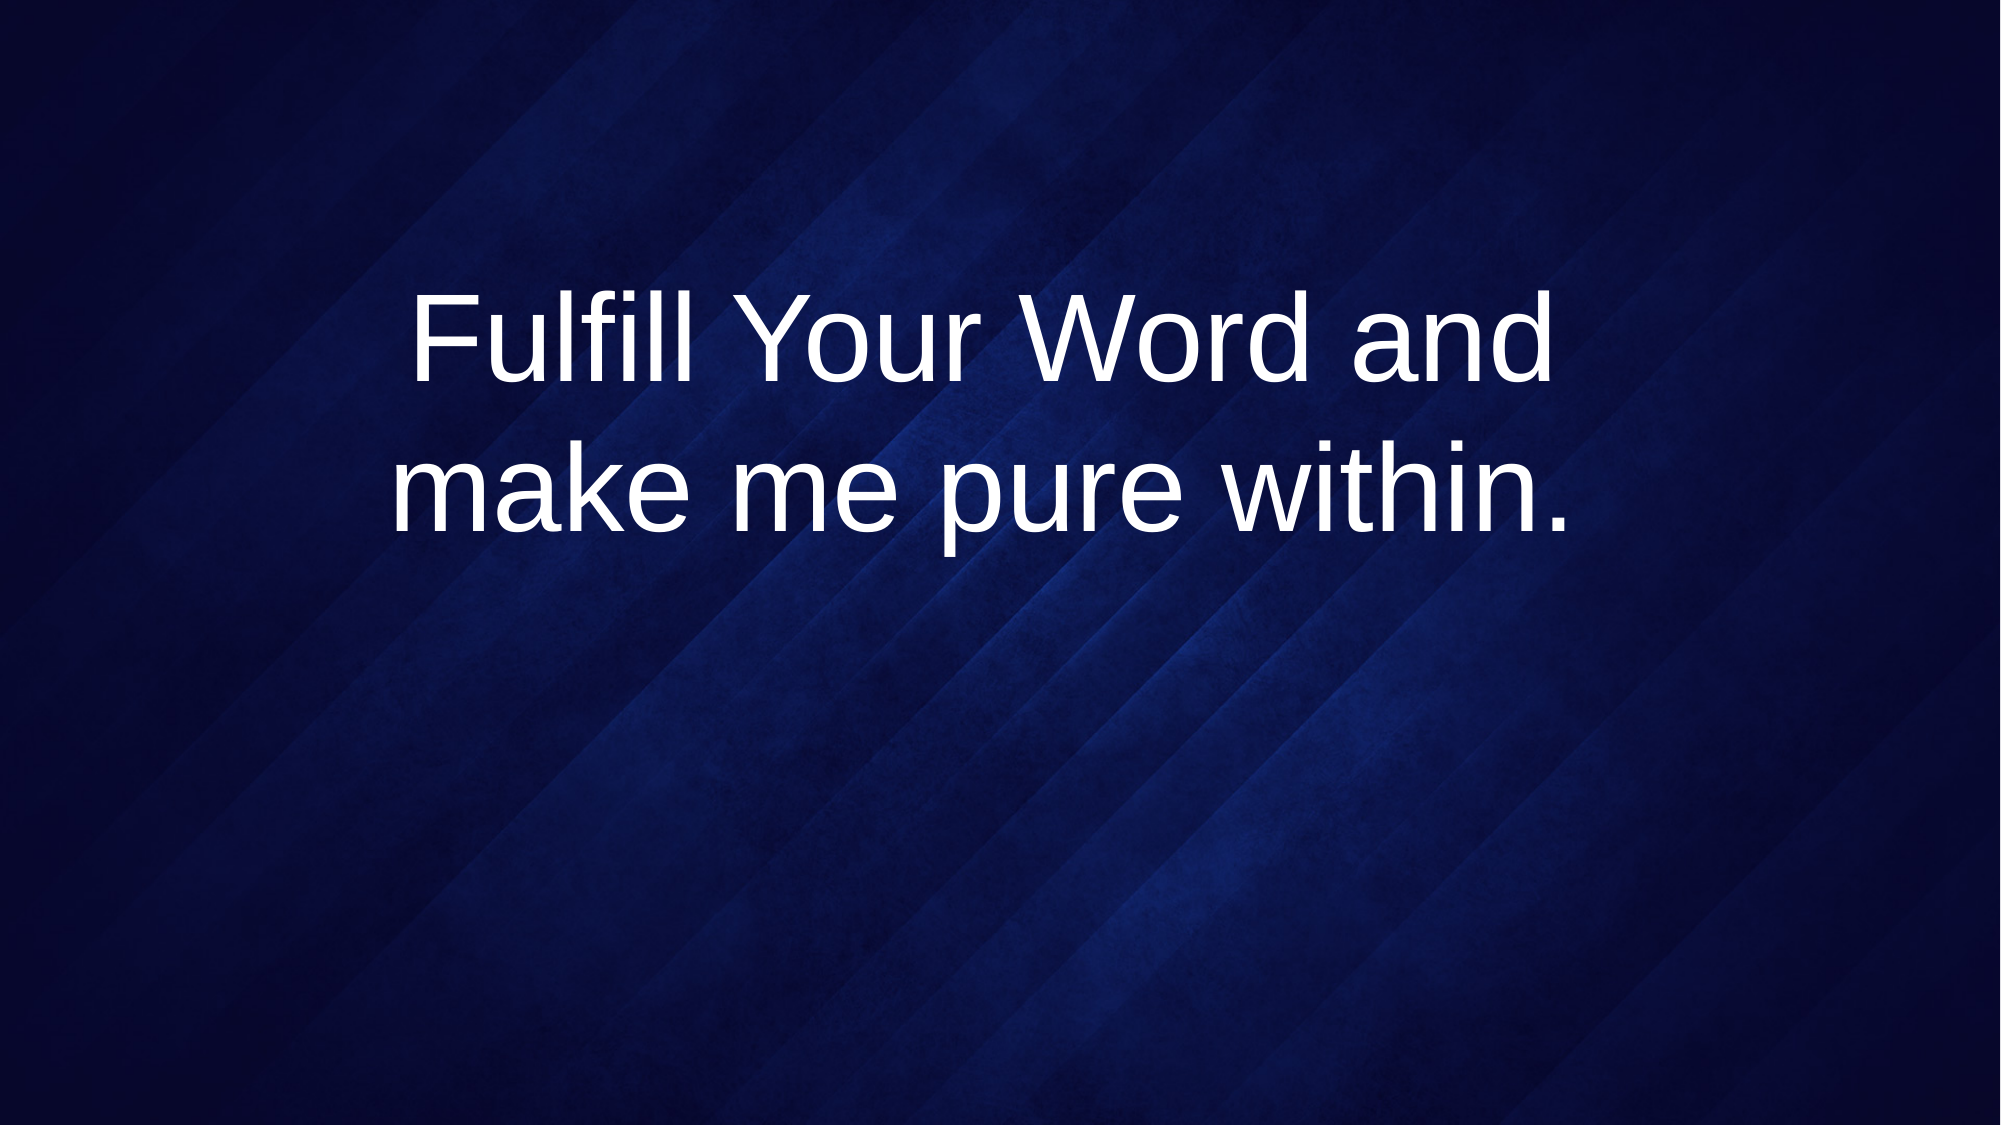

# Fulfill Your Word and make me pure within.